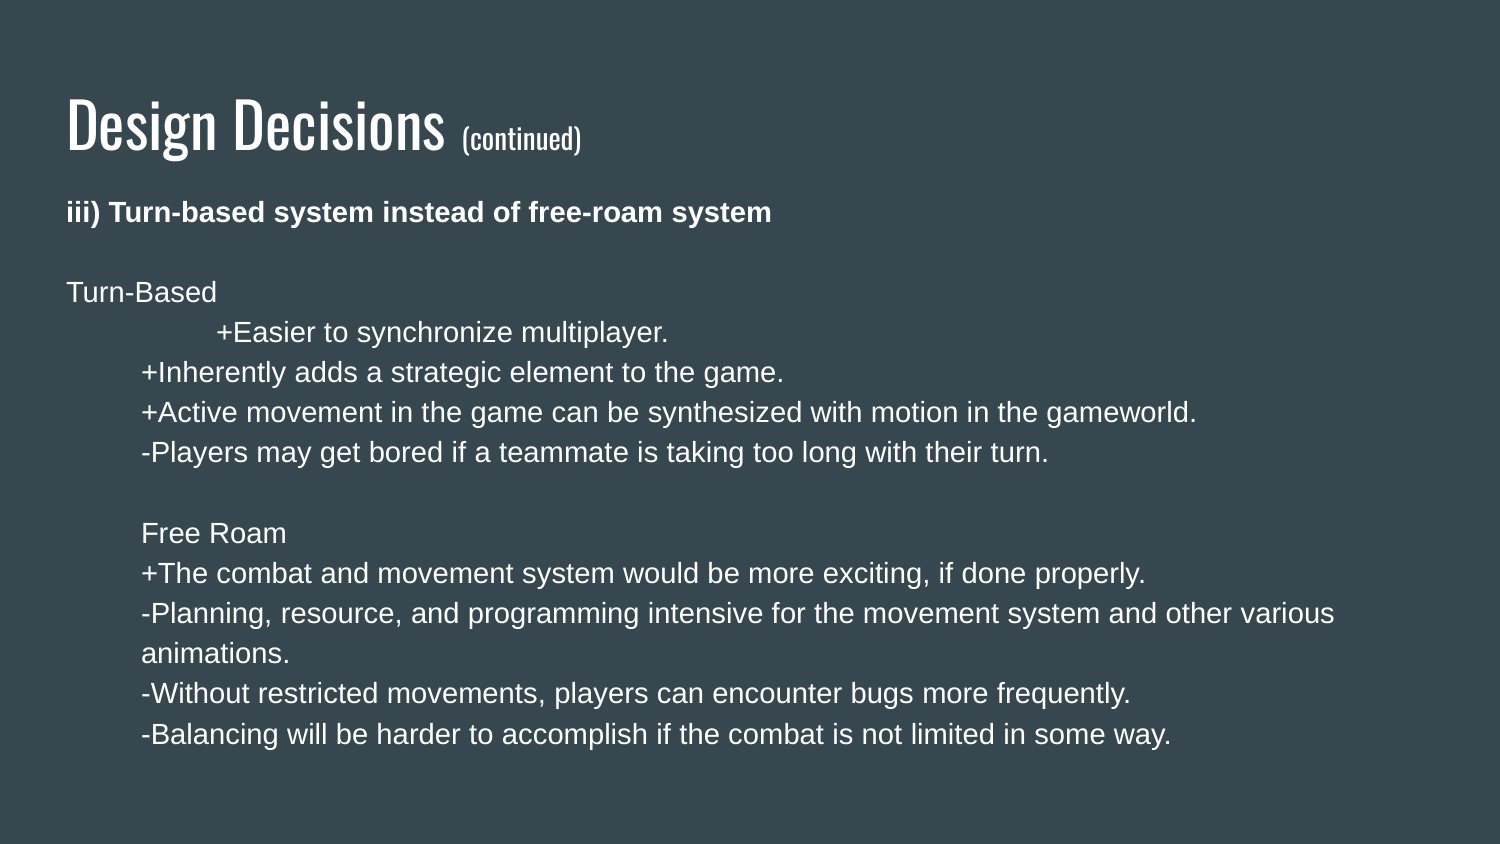

# Design Decisions (continued)
iii) Turn-based system instead of free-roam system

Turn-Based
	+Easier to synchronize multiplayer.
+Inherently adds a strategic element to the game.
+Active movement in the game can be synthesized with motion in the gameworld.
-Players may get bored if a teammate is taking too long with their turn.

Free Roam
+The combat and movement system would be more exciting, if done properly.
-Planning, resource, and programming intensive for the movement system and other various animations.
-Without restricted movements, players can encounter bugs more frequently.
-Balancing will be harder to accomplish if the combat is not limited in some way.